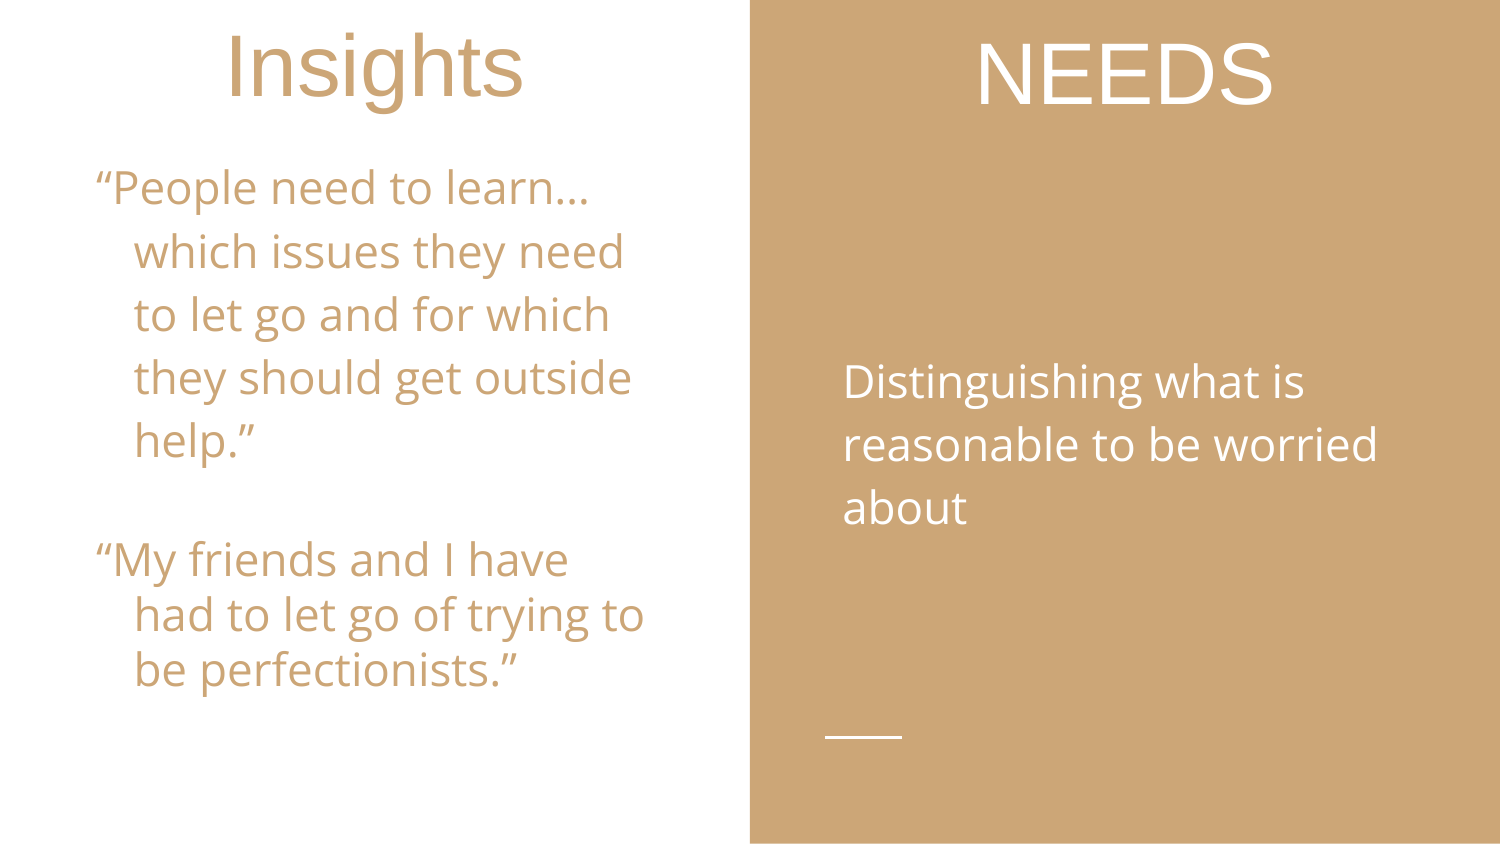

# Insights
NEEDS
“People need to learn…which issues they need to let go and for which they should get outside help.”

“My friends and I have had to let go of trying to be perfectionists.”

Distinguishing what is reasonable to be worried about